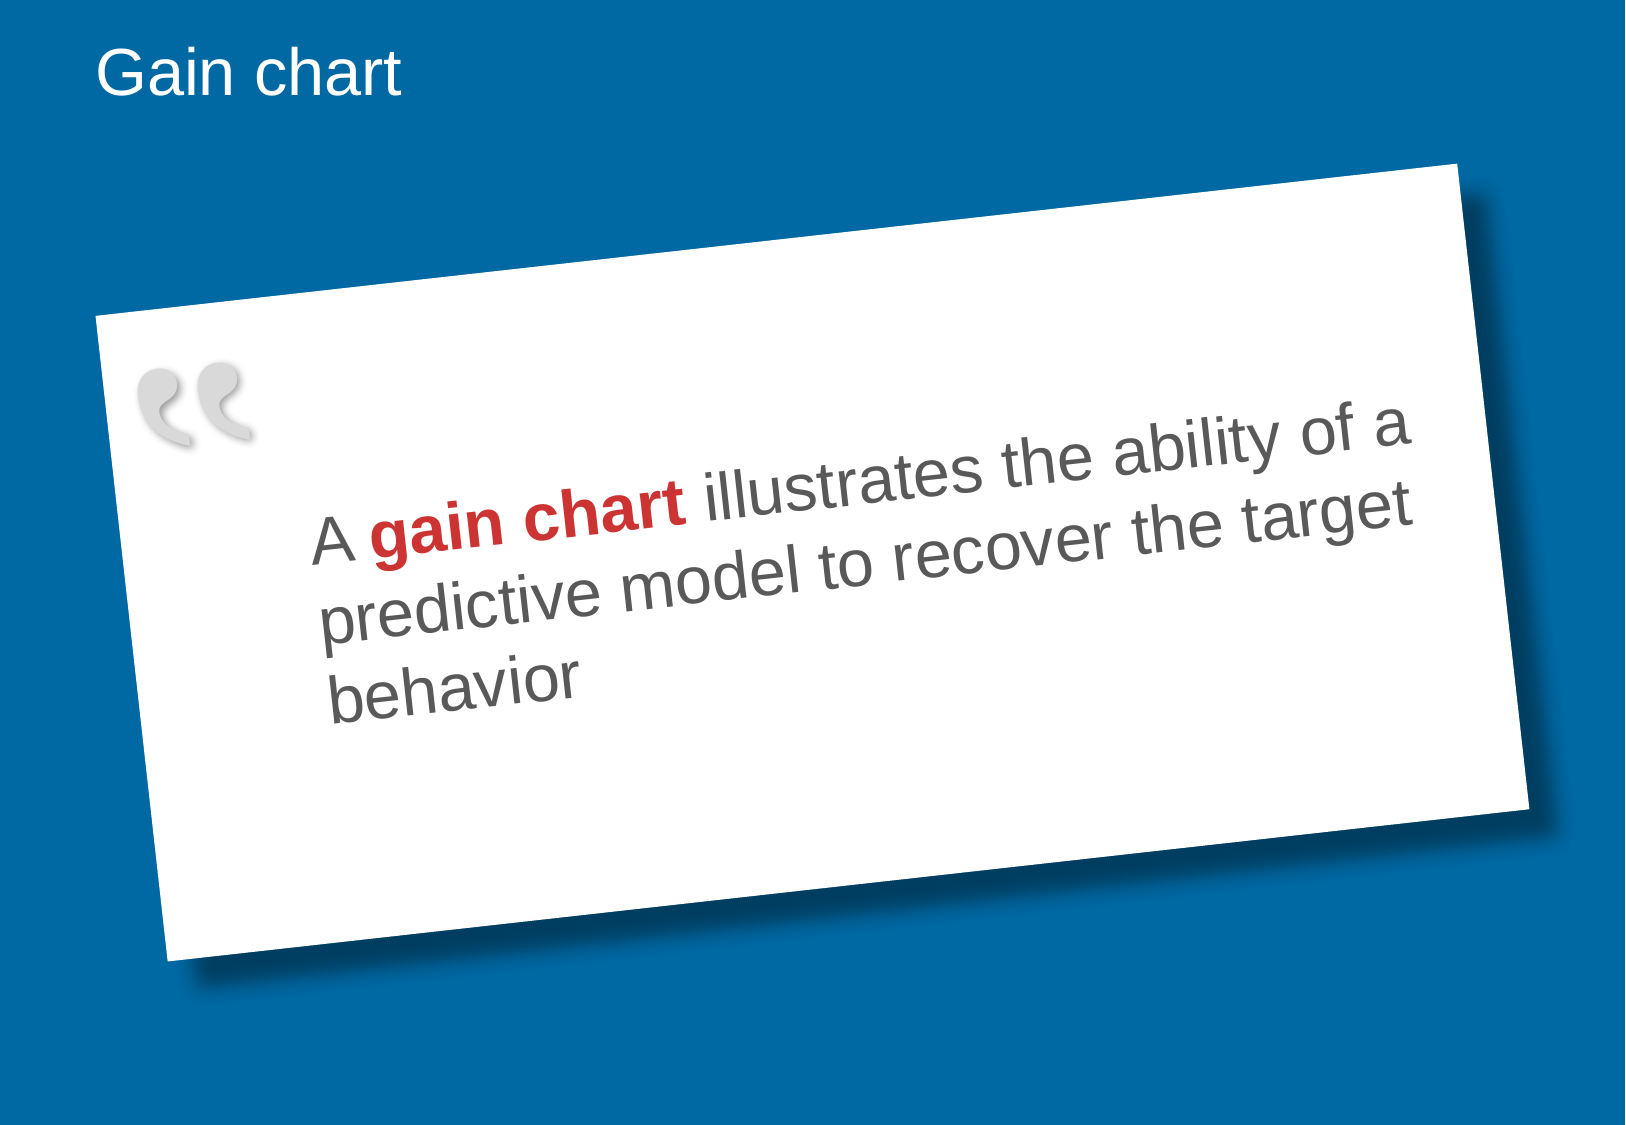

# Gain chart
A gain chart illustrates the ability of a predictive model to recover the target behavior